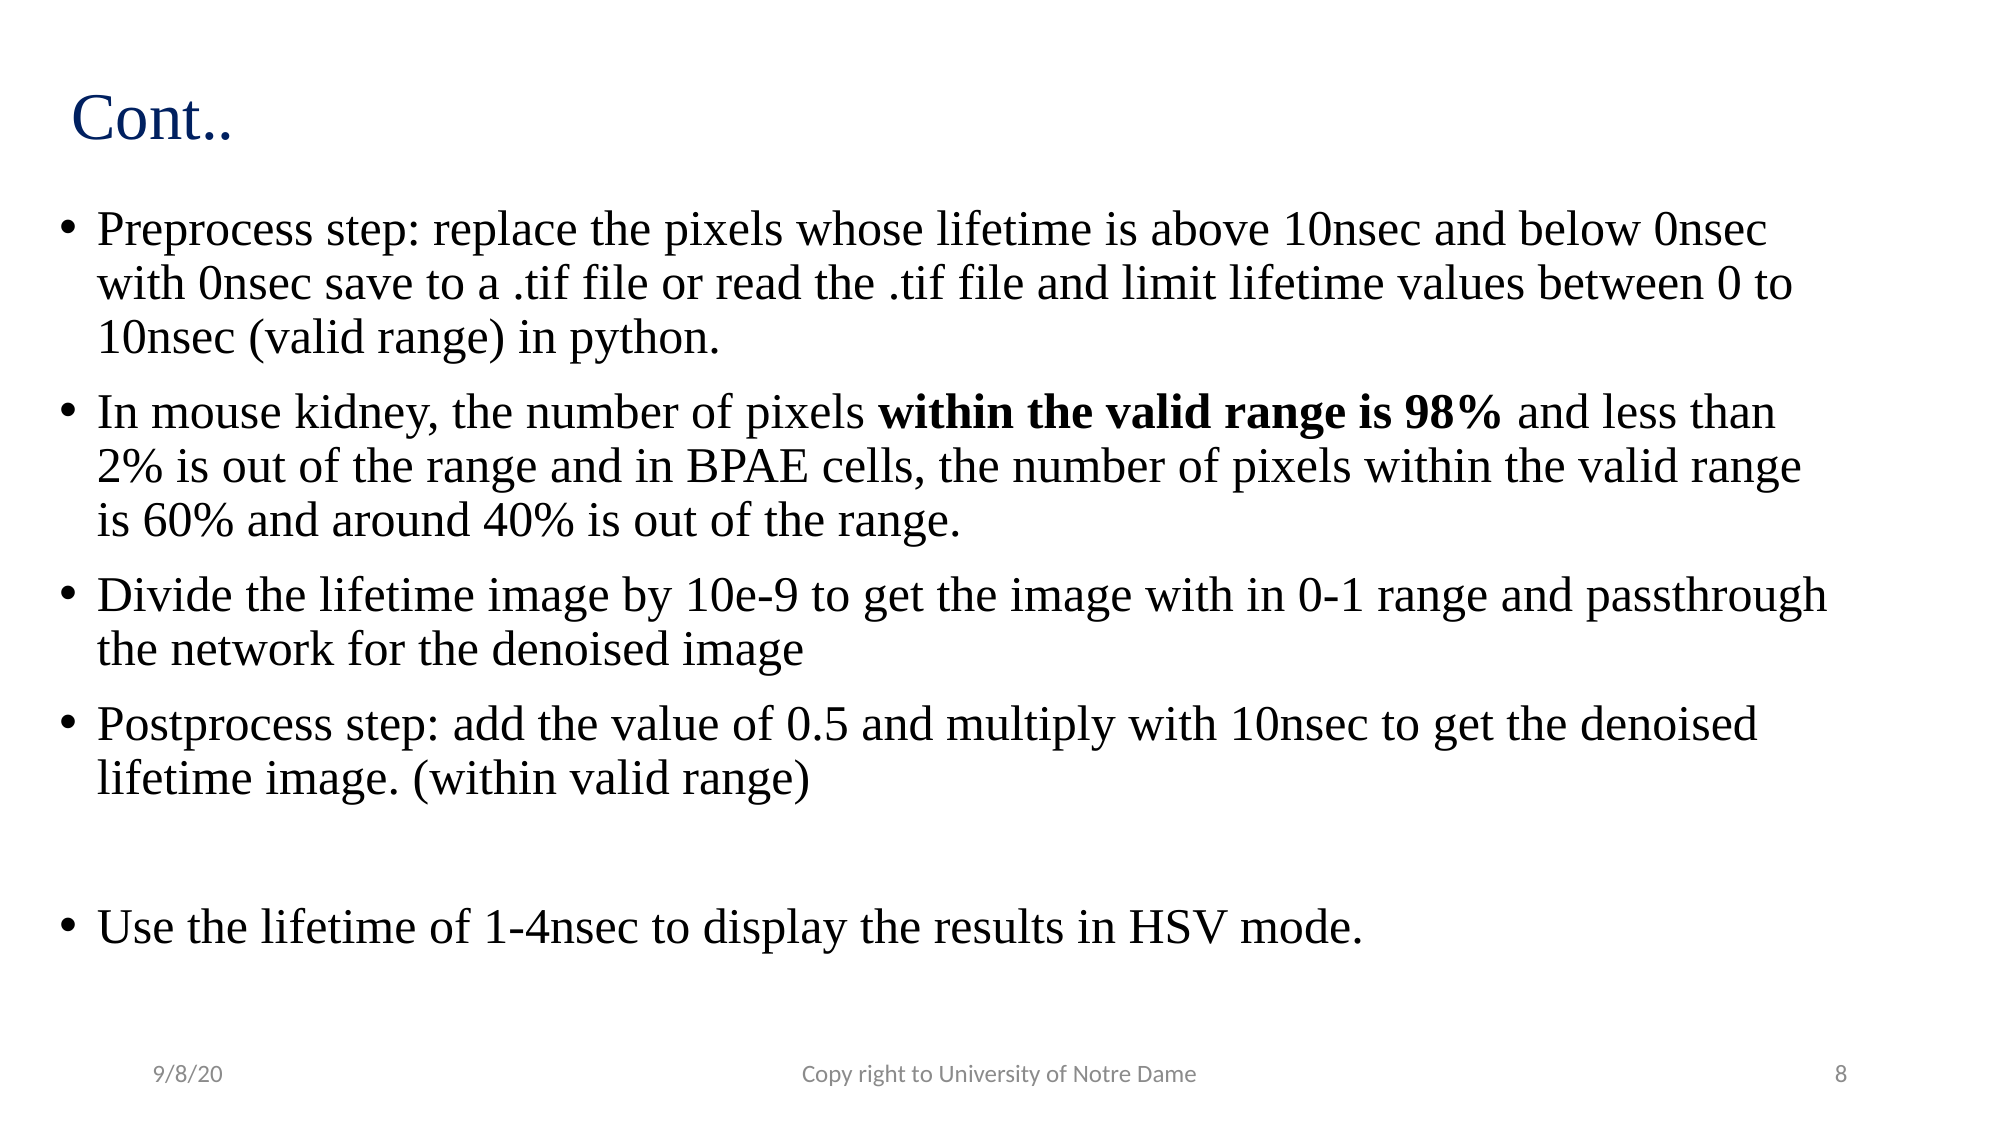

# Cont..
Preprocess step: replace the pixels whose lifetime is above 10nsec and below 0nsec with 0nsec save to a .tif file or read the .tif file and limit lifetime values between 0 to 10nsec (valid range) in python.
In mouse kidney, the number of pixels within the valid range is 98% and less than 2% is out of the range and in BPAE cells, the number of pixels within the valid range is 60% and around 40% is out of the range.
Divide the lifetime image by 10e-9 to get the image with in 0-1 range and passthrough the network for the denoised image
Postprocess step: add the value of 0.5 and multiply with 10nsec to get the denoised lifetime image. (within valid range)

Use the lifetime of 1-4nsec to display the results in HSV mode.
9/8/20
Copy right to University of Notre Dame
8